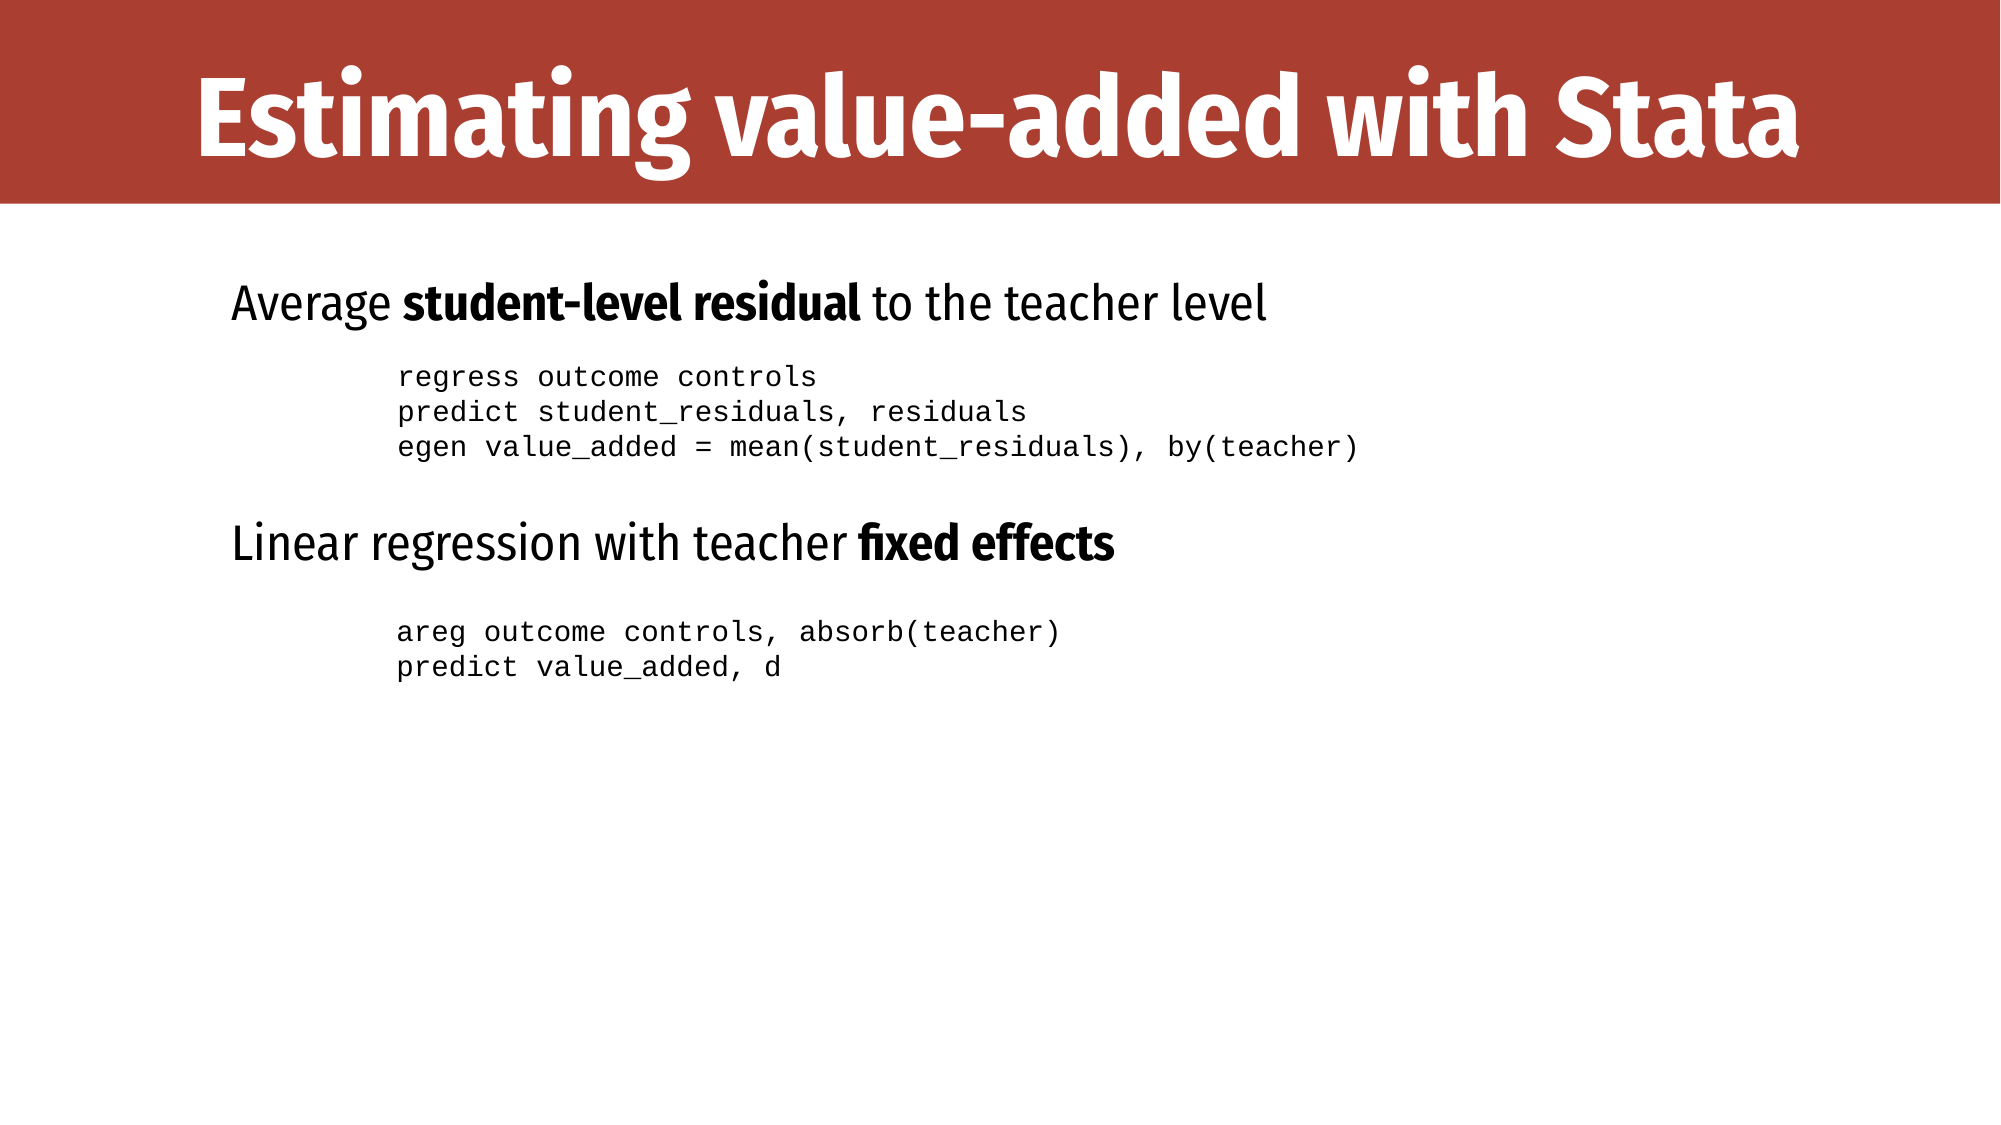

# Estimating value-added with Stata
Average student-level residual to the teacher level

Linear regression with teacher fixed effects

regress outcome controls
predict student_residuals, residuals
egen value_added = mean(student_residuals), by(teacher)
areg outcome controls, absorb(teacher)
predict value_added, d